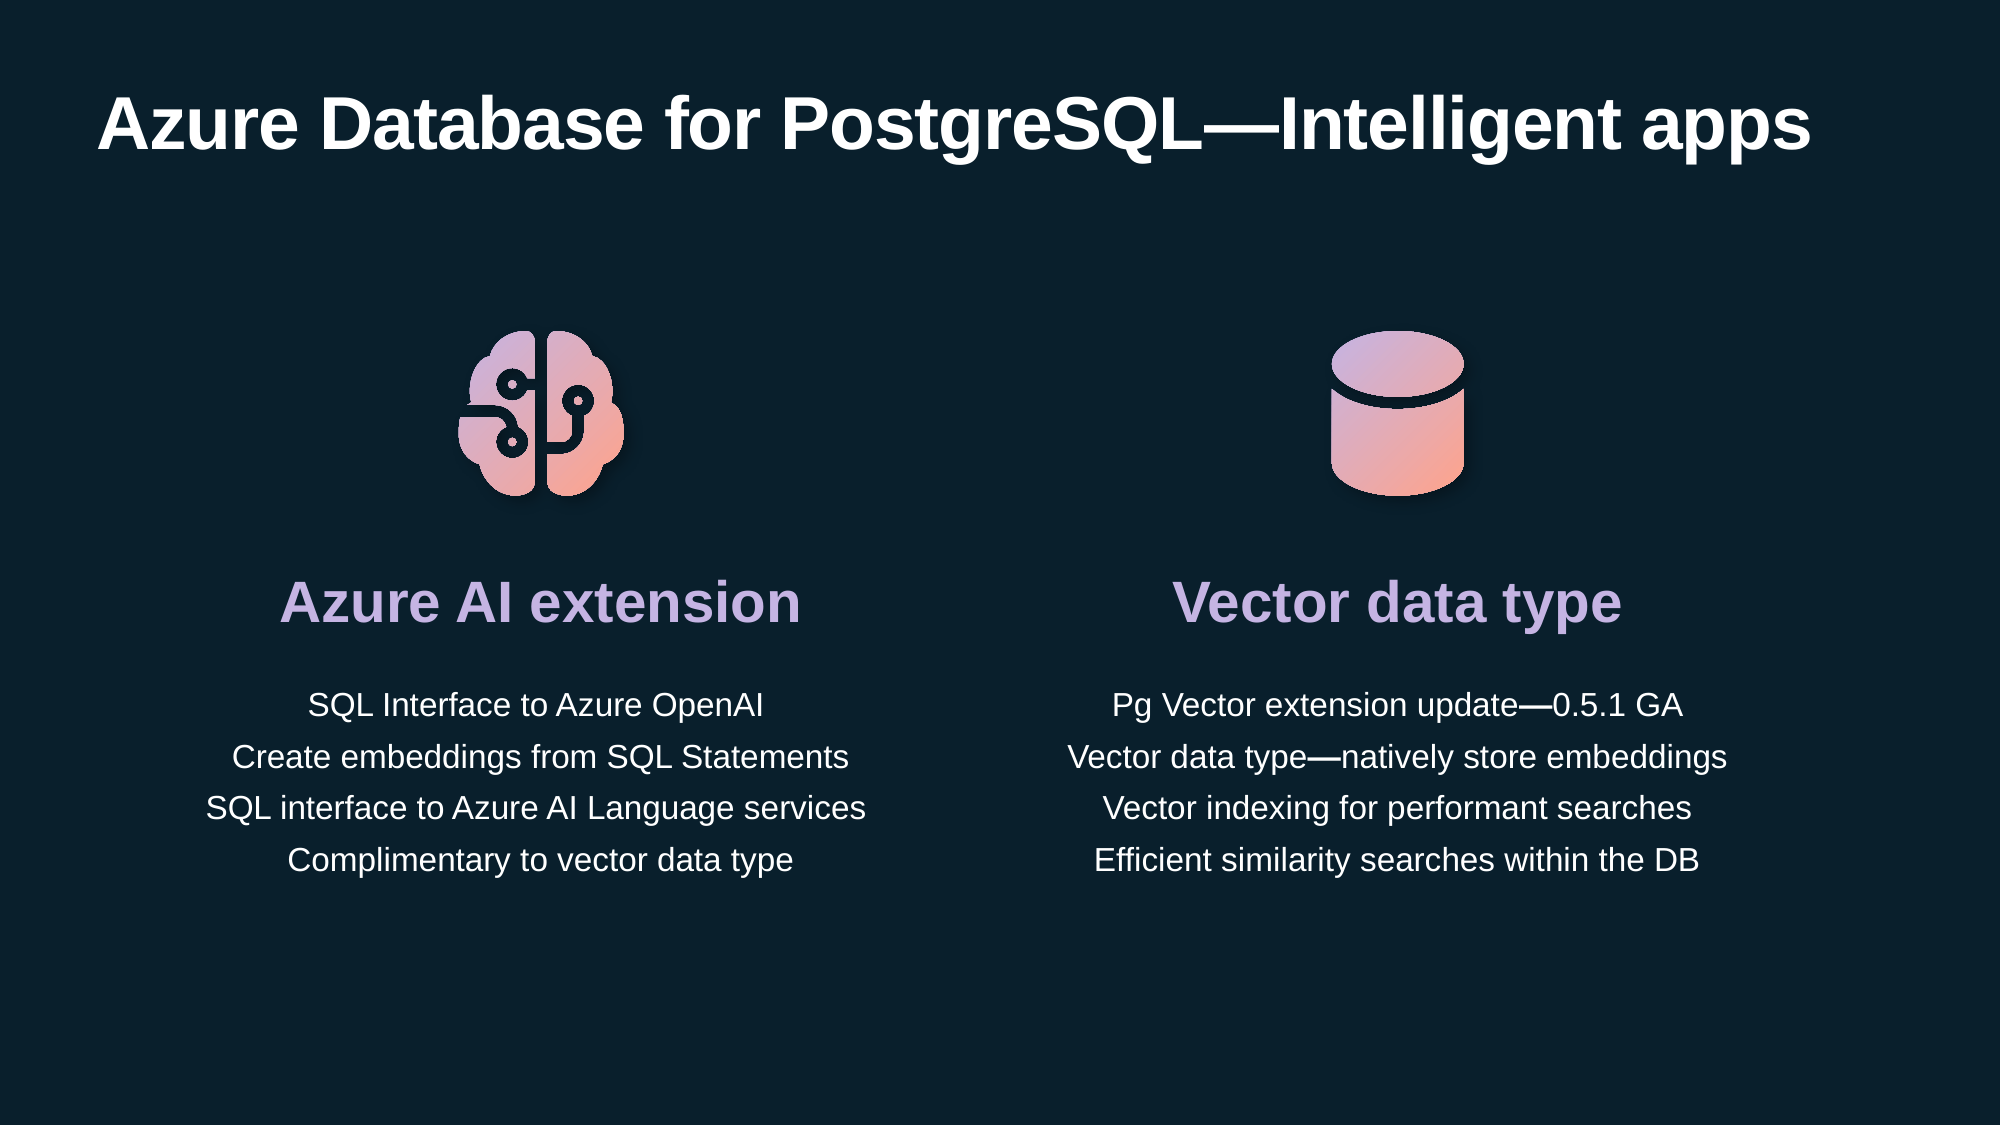

# Azure Database for PostgreSQL—Intelligent apps

Azure AI extension
Vector data type
SQL Interface to Azure OpenAI
Create embeddings from SQL Statements
SQL interface to Azure AI Language services
Complimentary to vector data type
Pg Vector extension update—0.5.1 GA
Vector data type—natively store embeddings
Vector indexing for performant searches
Efficient similarity searches within the DB